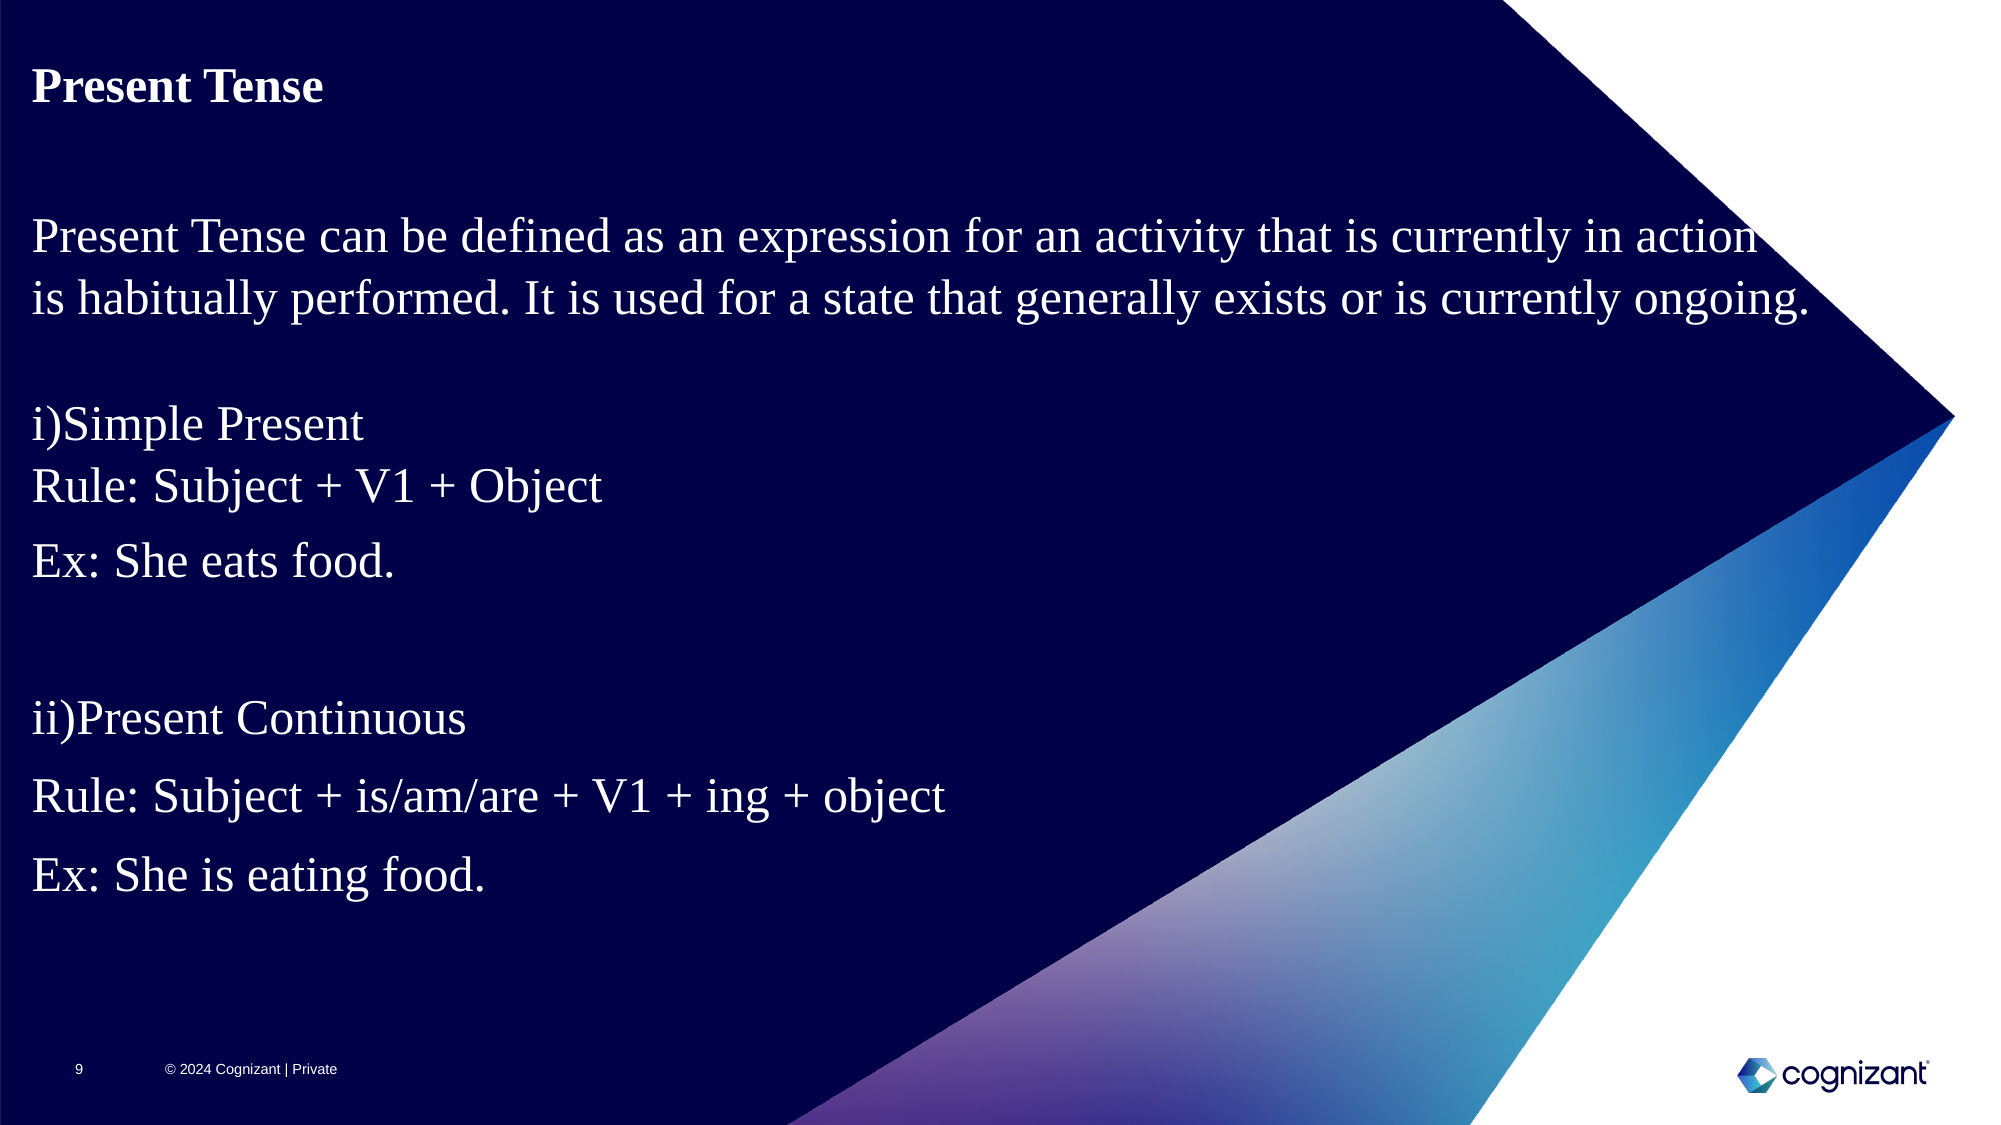

Present Tense

Present Tense can be defined as an expression for an activity that is currently in action or
is habitually performed. It is used for a state that generally exists or is currently ongoing.

i)Simple Present
Rule: Subject + V1 + Object

Ex: She eats food.

ii)Present Continuous
Rule: Subject + is/am/are + V1 + ing + object
Ex: She is eating food.
9
© 2024 Cognizant | Private